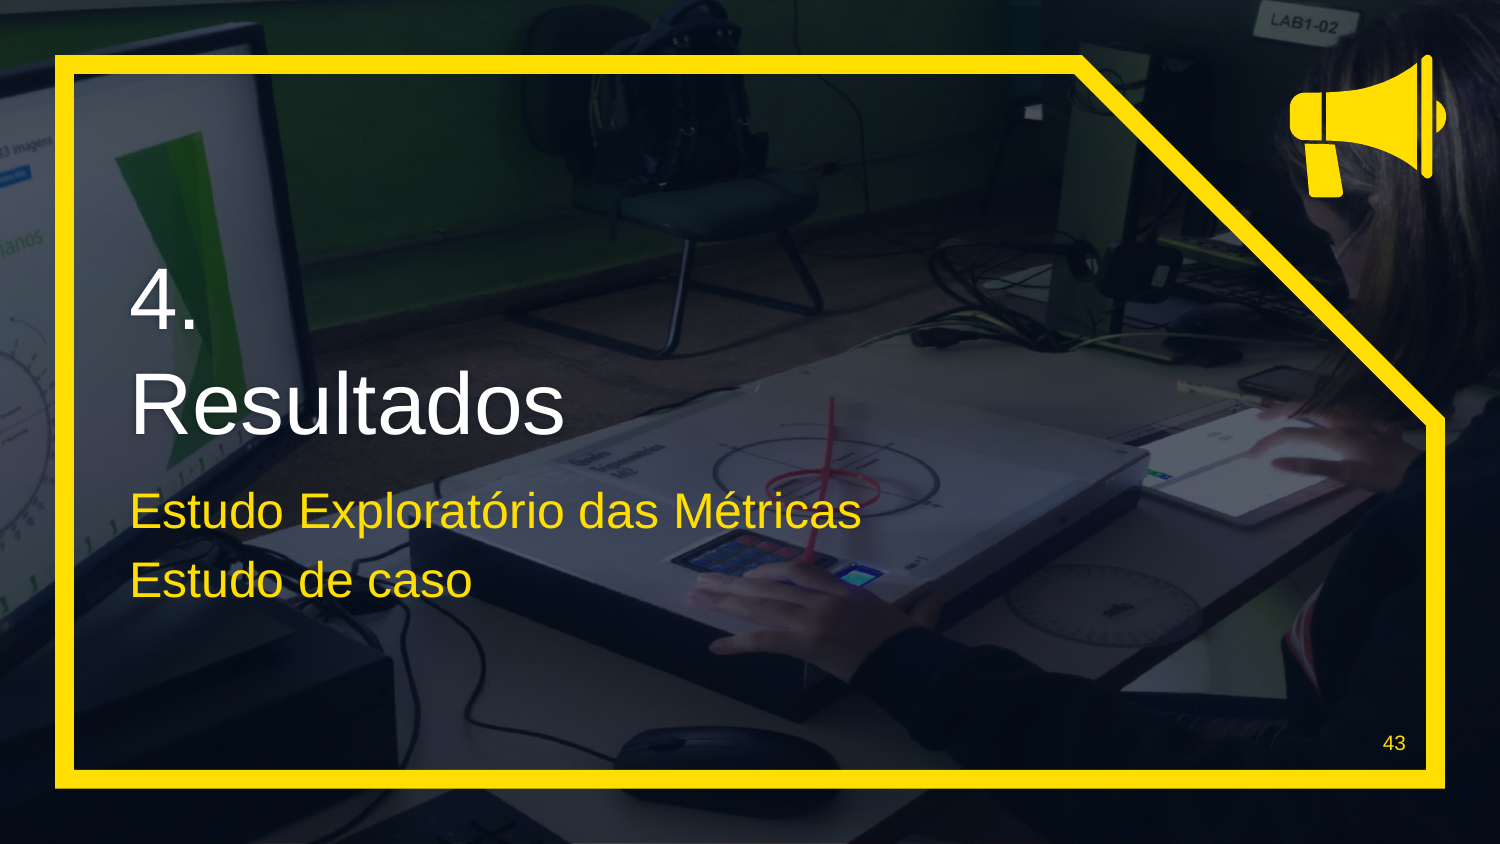

# 4.
Resultados
Estudo Exploratório das Métricas
Estudo de caso
43